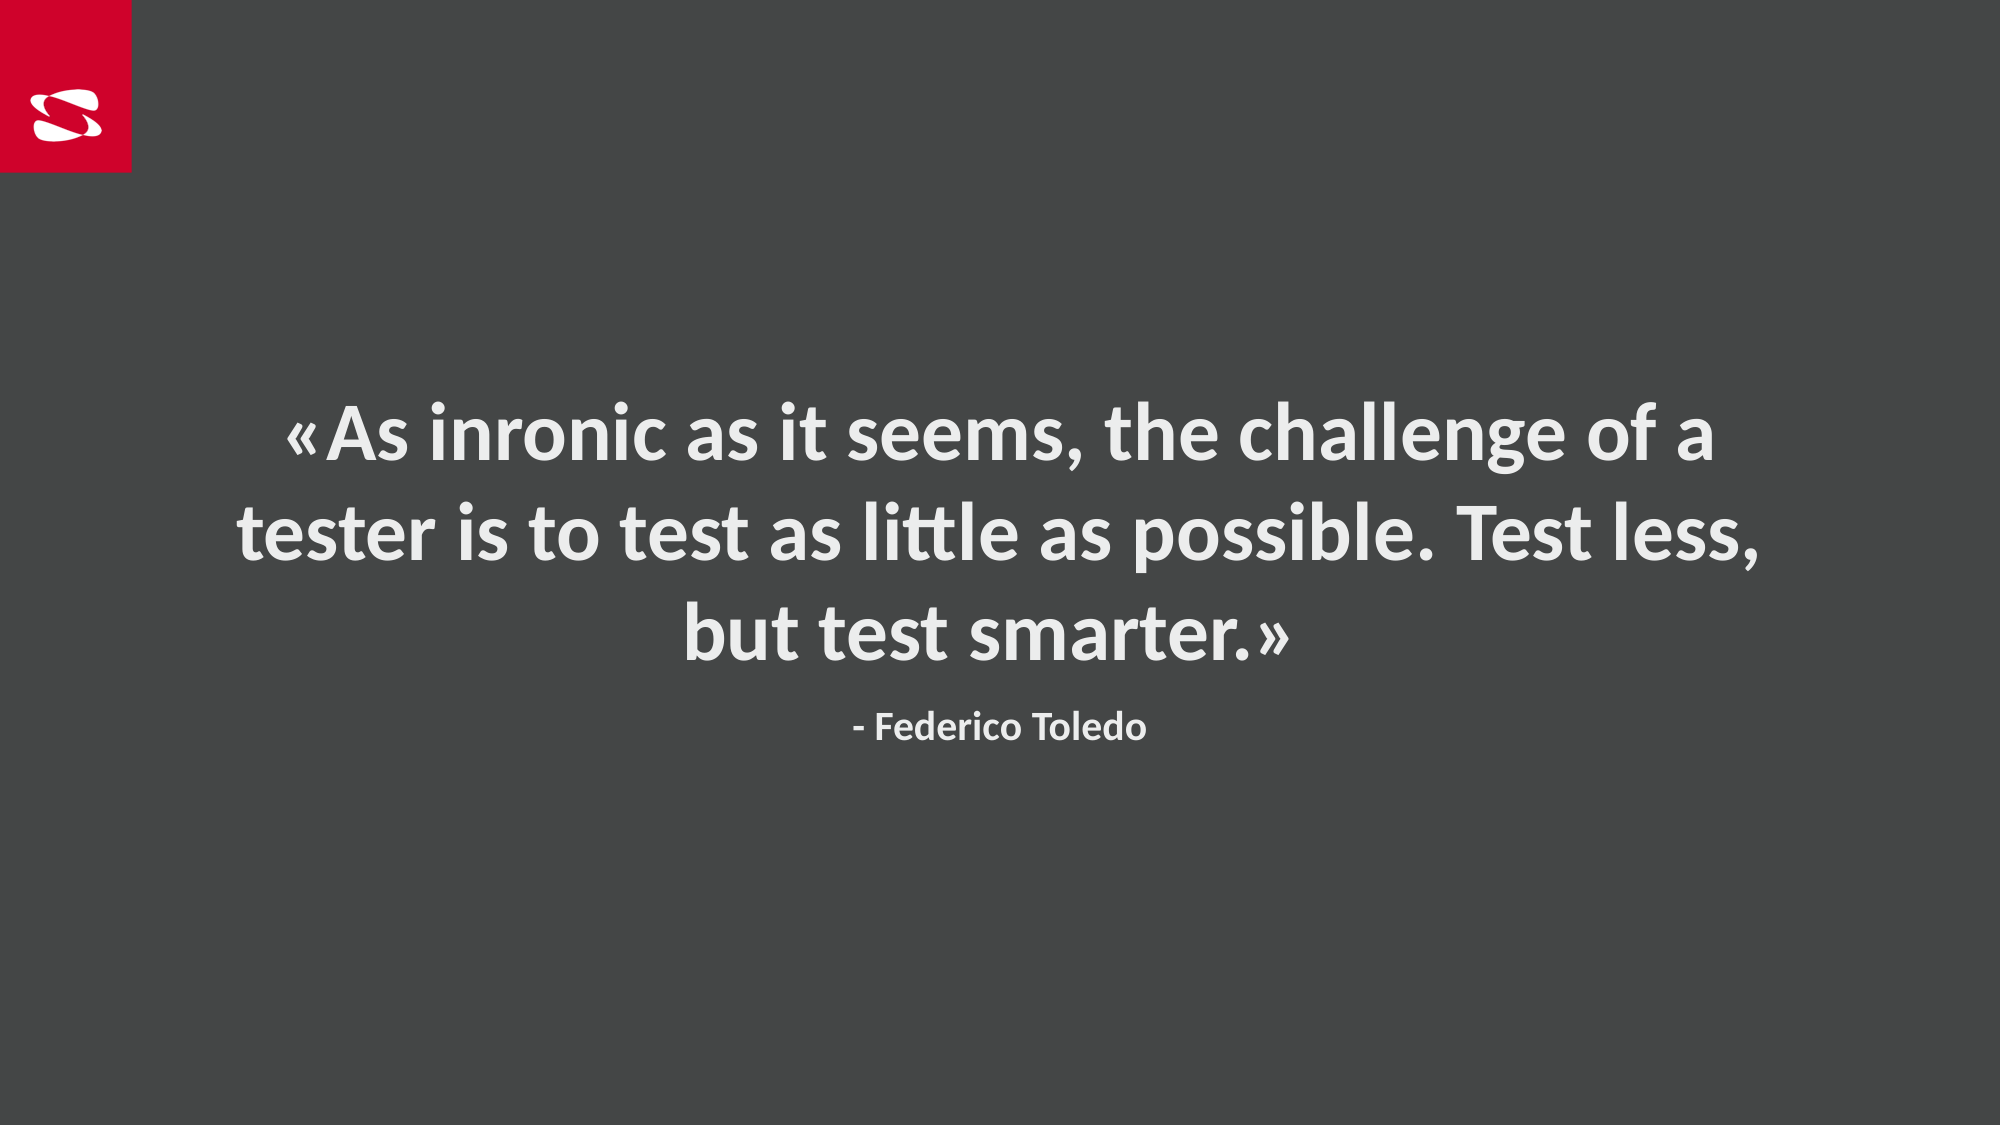

«As inronic as it seems, the challenge of a tester is to test as little as possible. Test less, but test smarter.»
- Federico Toledo